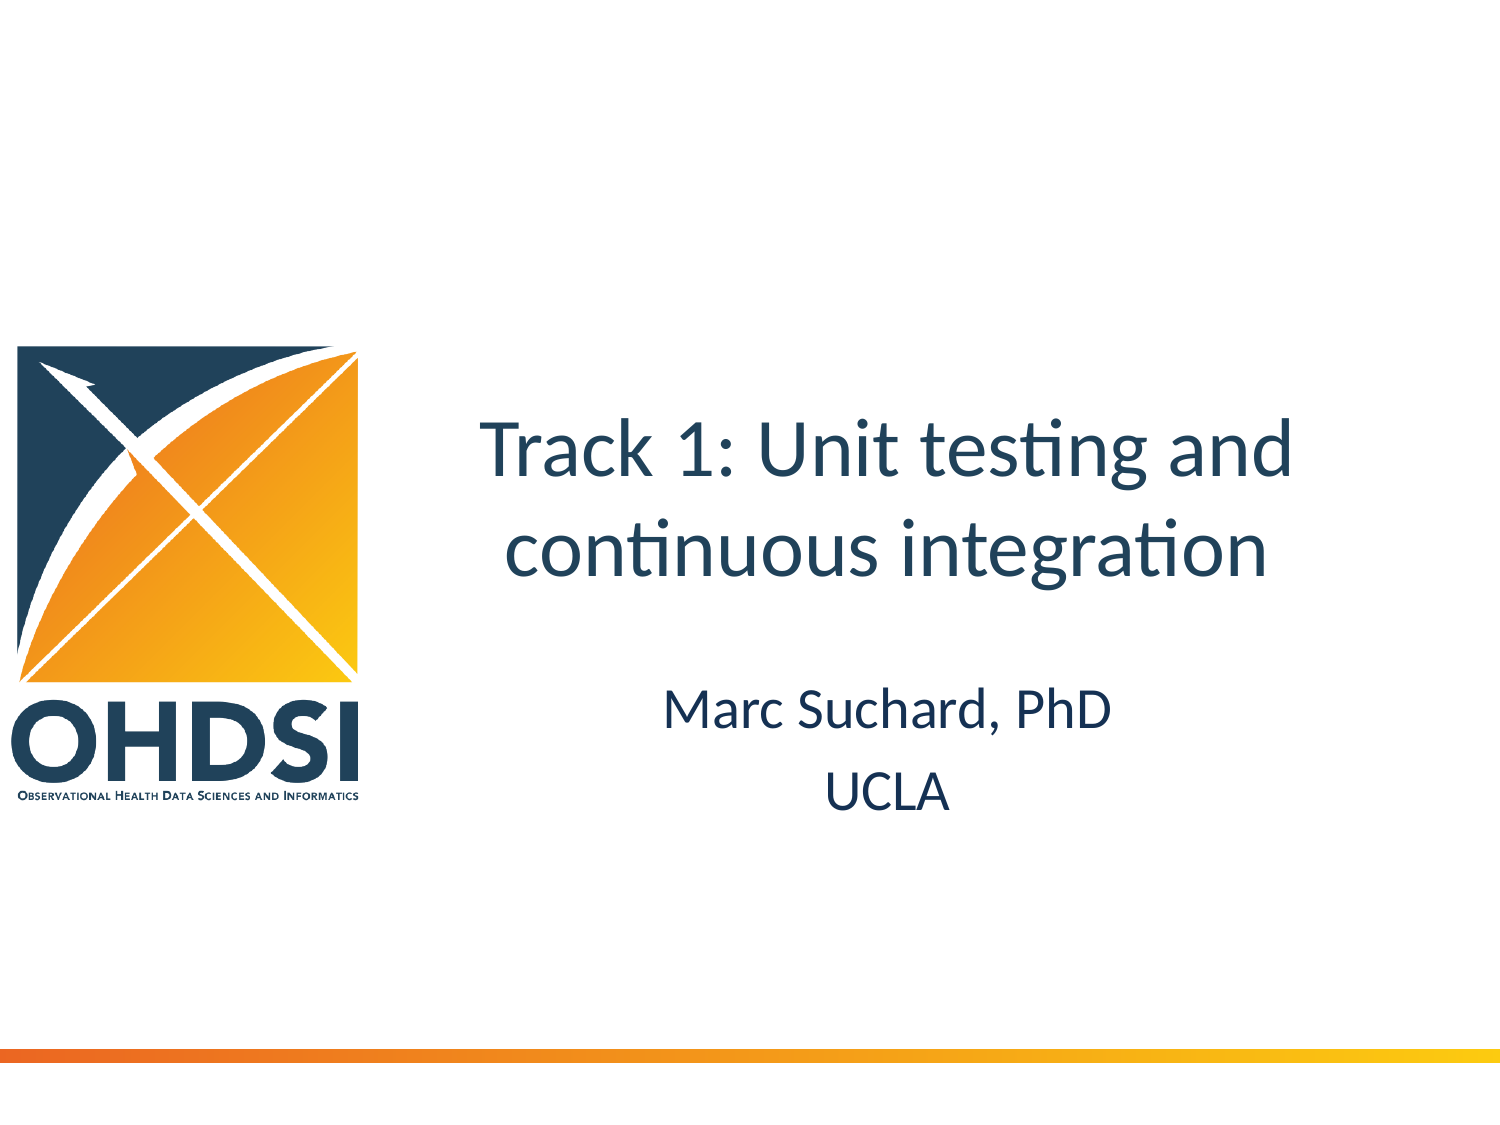

# Track 1: Unit testing and continuous integration
Marc Suchard, PhD
UCLA